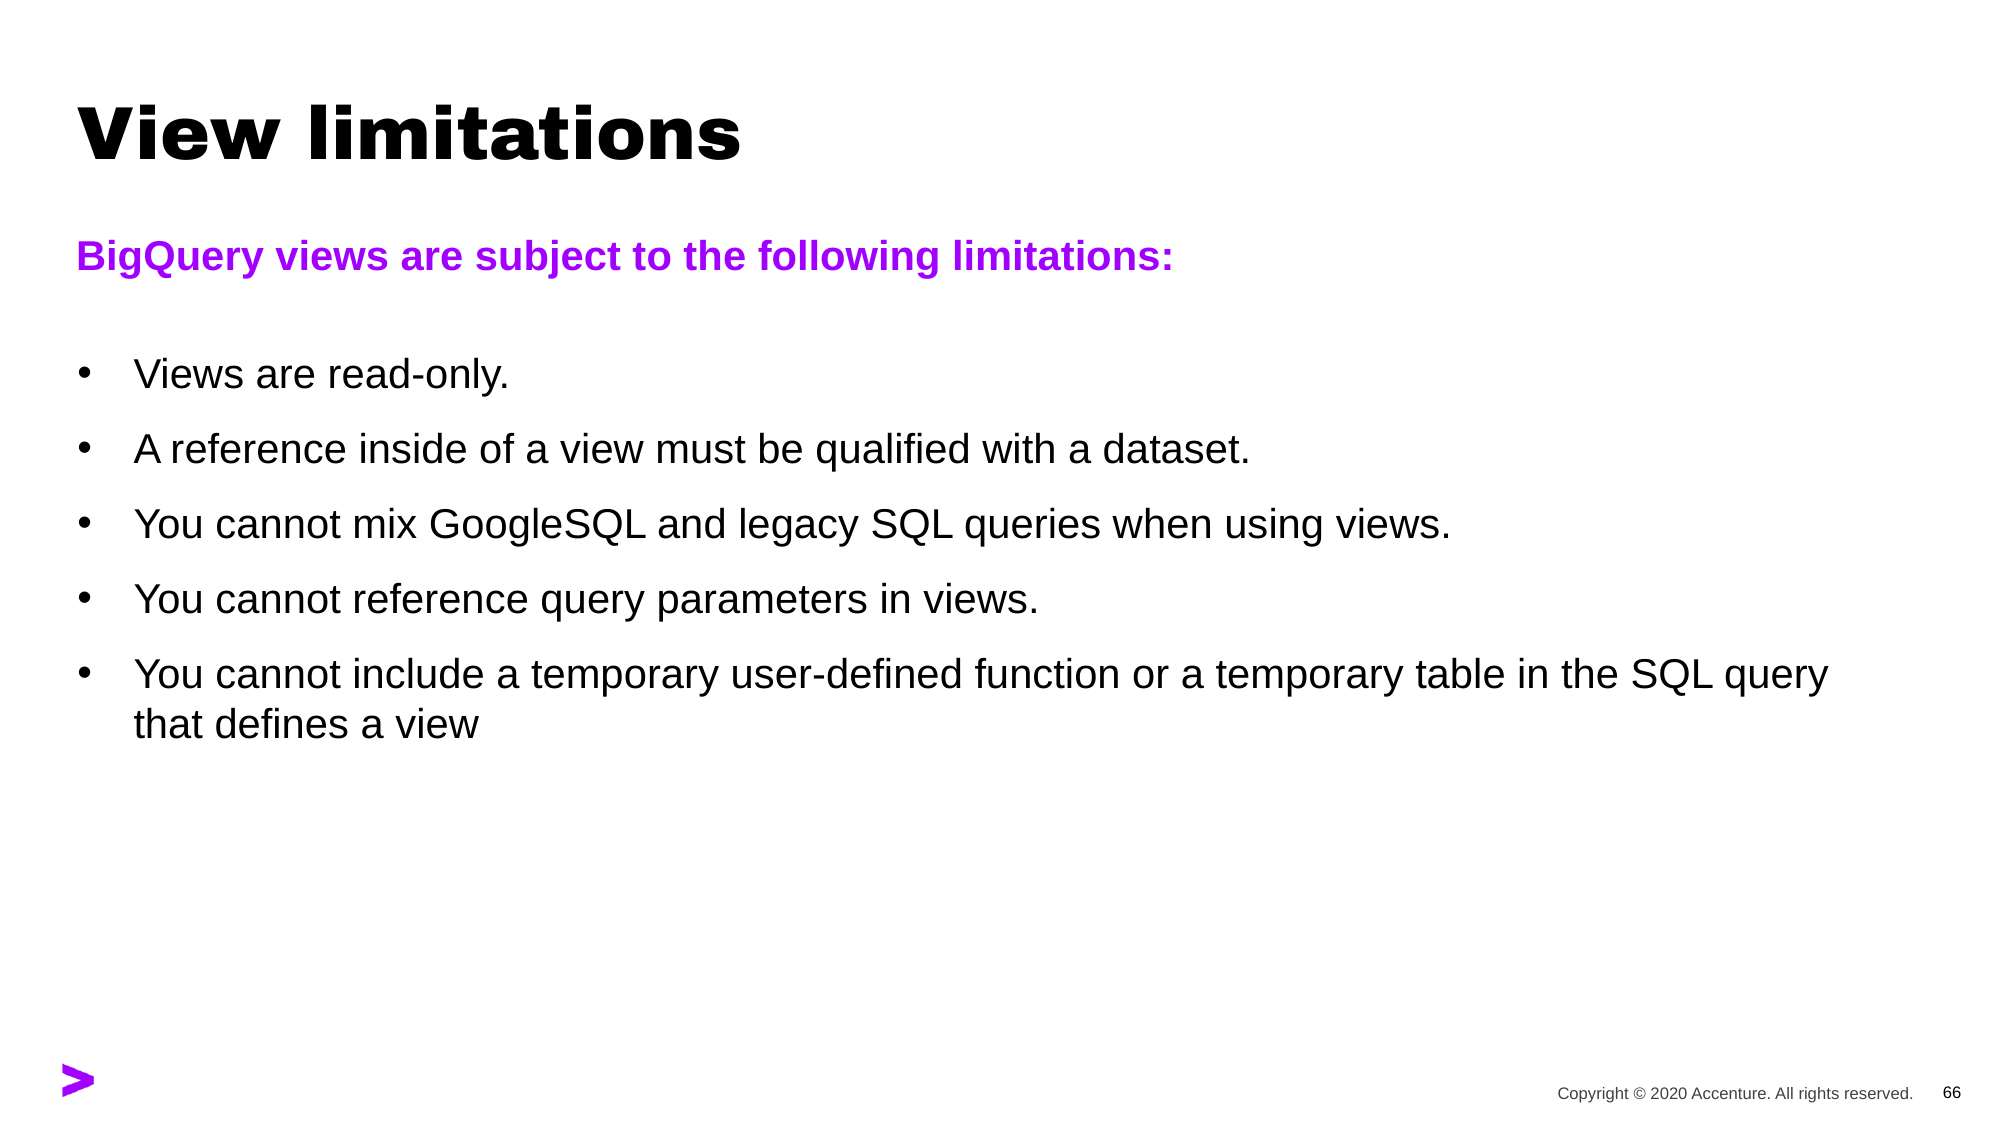

# View limitations
BigQuery views are subject to the following limitations:
Views are read-only.
A reference inside of a view must be qualified with a dataset.
You cannot mix GoogleSQL and legacy SQL queries when using views.
You cannot reference query parameters in views.
You cannot include a temporary user-defined function or a temporary table in the SQL query that defines a view

66